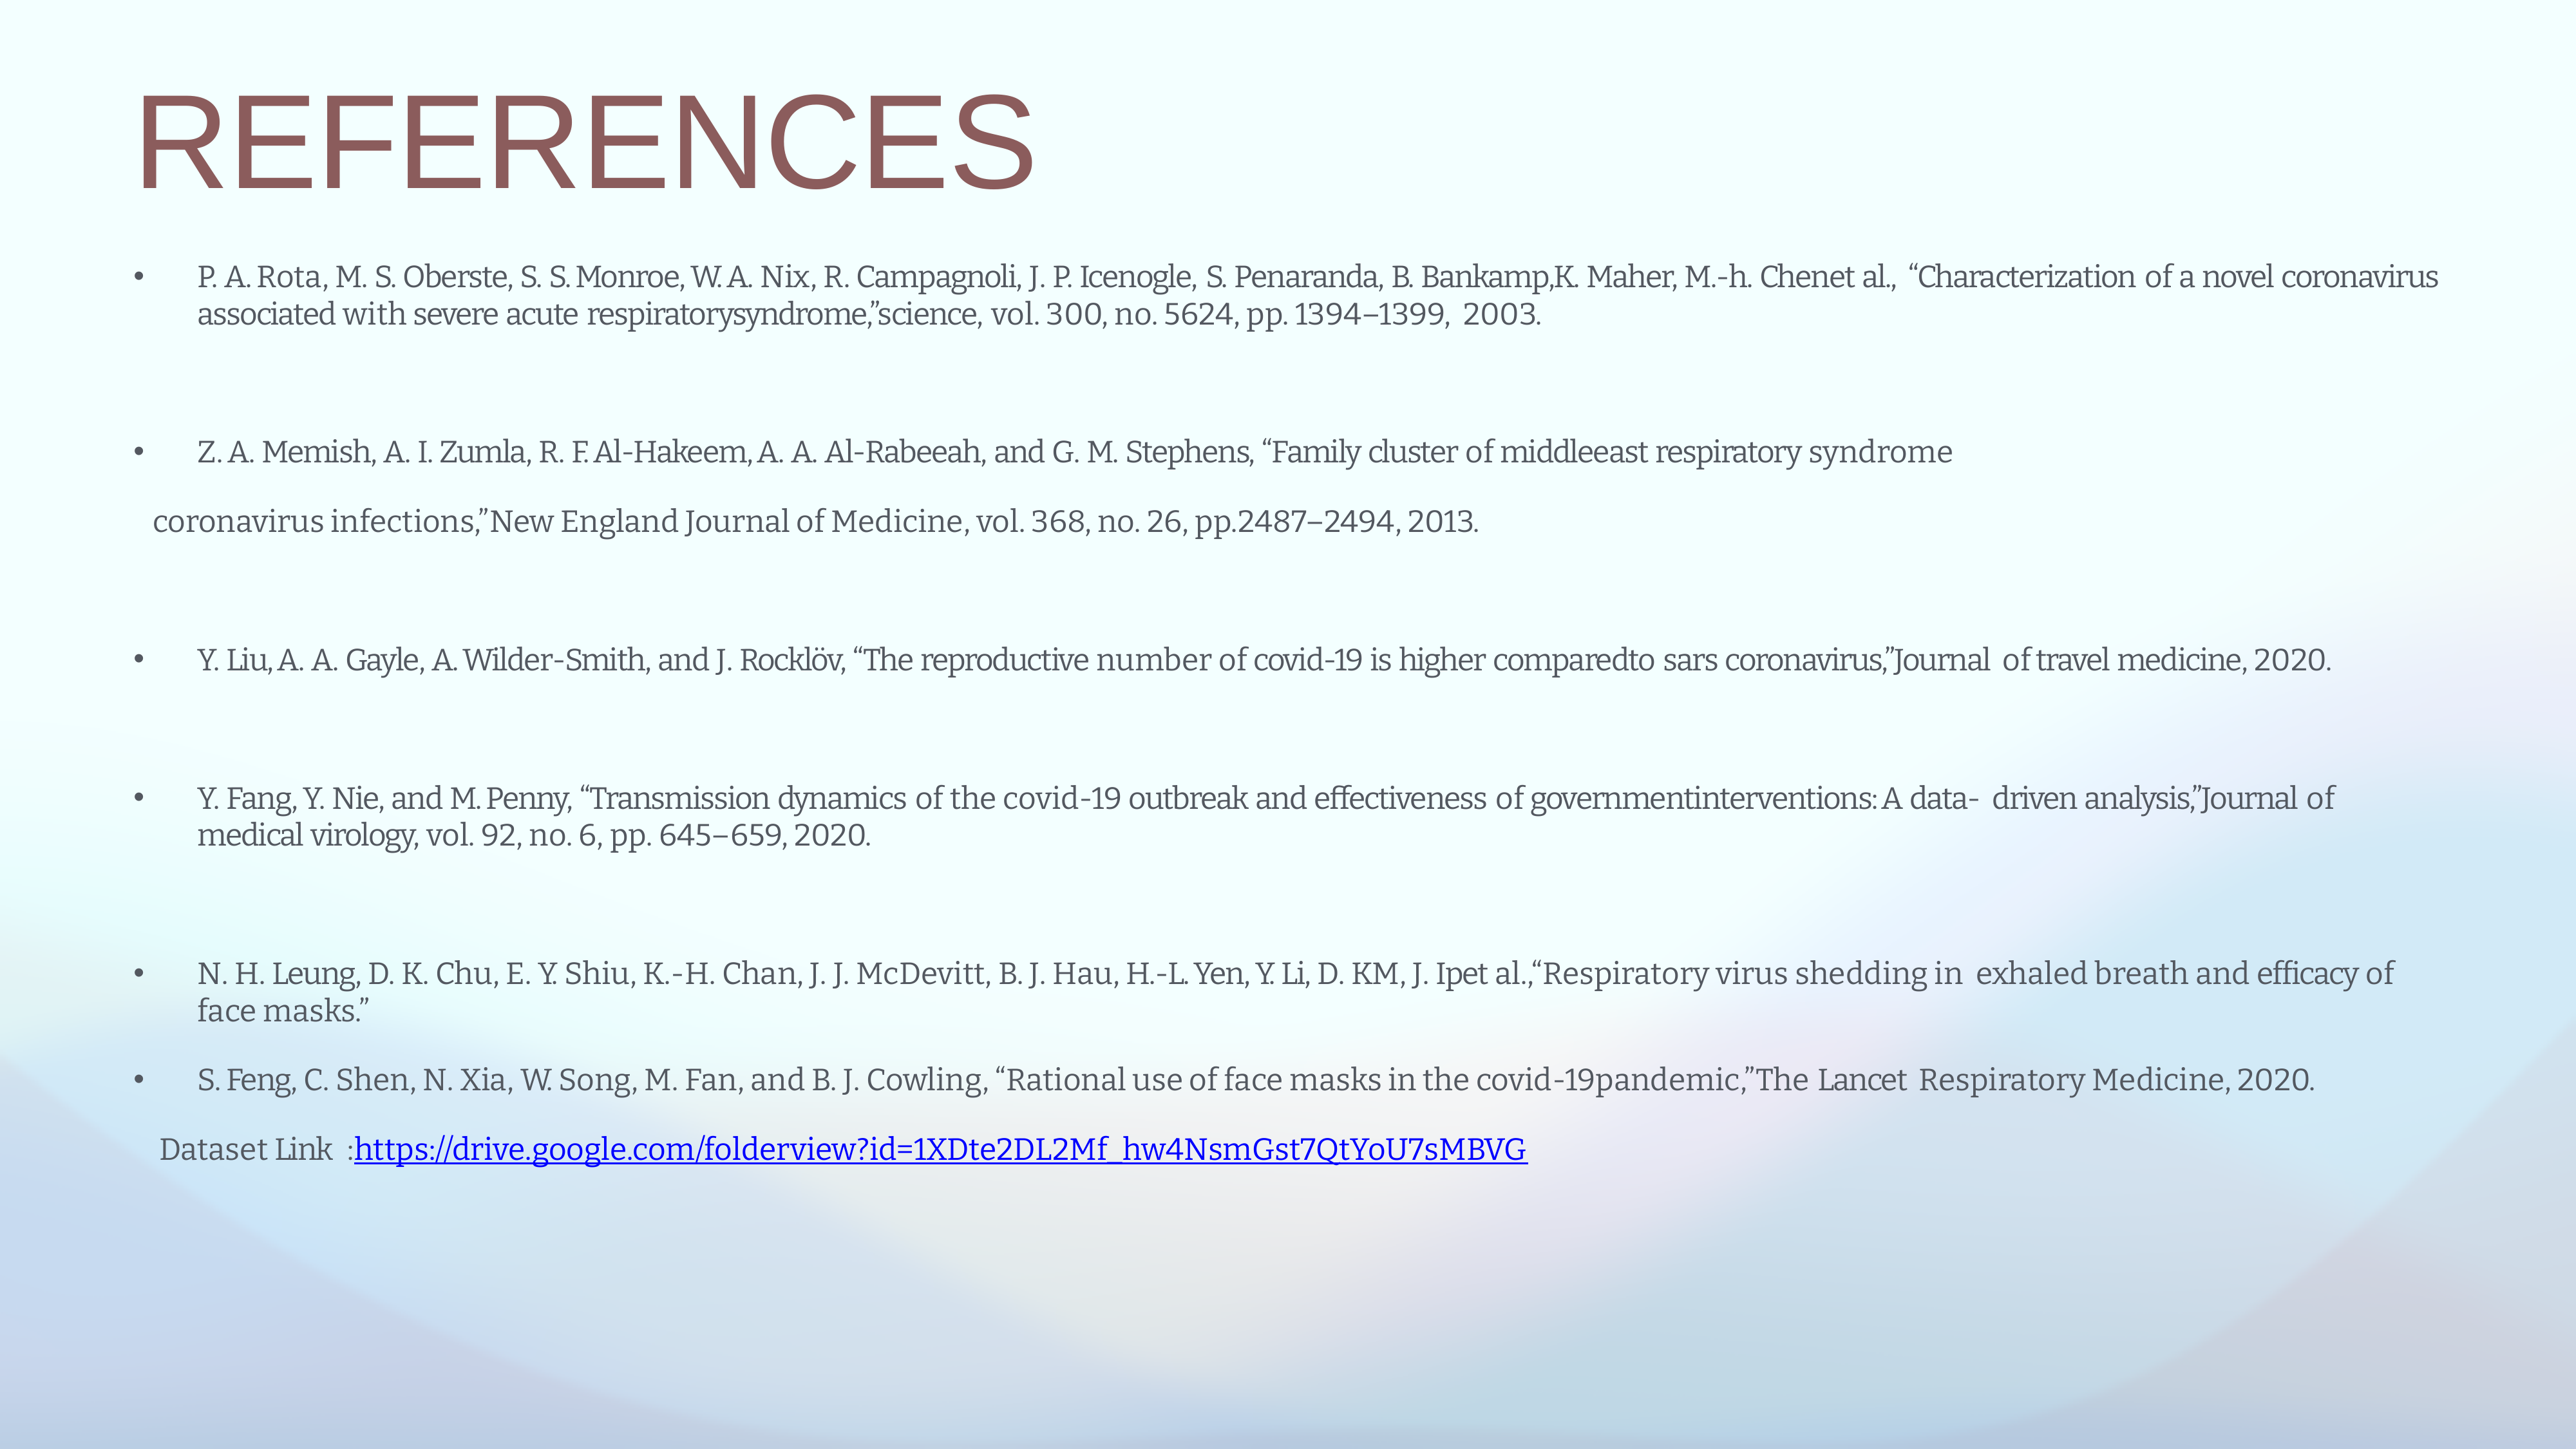

# REFERENCES
P. A. Rota, M. S. Oberste, S. S. Monroe, W. A. Nix, R. Campagnoli, J. P. Icenogle, S. Penaranda, B. Bankamp,K. Maher, M.-h. Chenet al.,  “Characterization of a novel coronavirus associated with severe acute respiratorysyndrome,”science, vol. 300, no. 5624, pp. 1394–1399,  2003.

Z. A. Memish, A. I. Zumla, R. F. Al-Hakeem, A. A. Al-Rabeeah, and G. M. Stephens, “Family cluster of middleeast respiratory syndrome
coronavirus infections,”New England Journal of Medicine, vol. 368, no. 26, pp.2487–2494, 2013.

Y. Liu, A. A. Gayle, A. Wilder-Smith, and J. Rocklöv, “The reproductive number of covid-19 is higher comparedto sars coronavirus,”Journal  of travel medicine, 2020.

Y. Fang, Y. Nie, and M. Penny, “Transmission dynamics of the covid-19 outbreak and effectiveness of governmentinterventions: A data-  driven analysis,”Journal of medical virology, vol. 92, no. 6, pp. 645–659, 2020.

N. H. Leung, D. K. Chu, E. Y. Shiu, K.-H. Chan, J. J. McDevitt, B. J. Hau, H.-L. Yen, Y. Li, D. KM, J. Ipet al.,“Respiratory virus shedding in  exhaled breath and efficacy of face masks.”
S. Feng, C. Shen, N. Xia, W. Song, M. Fan, and B. J. Cowling, “Rational use of face masks in the covid-19pandemic,”The Lancet  Respiratory Medicine, 2020.
Dataset Link :https://drive.google.com/folderview?id=1XDte2DL2Mf_hw4NsmGst7QtYoU7sMBVG